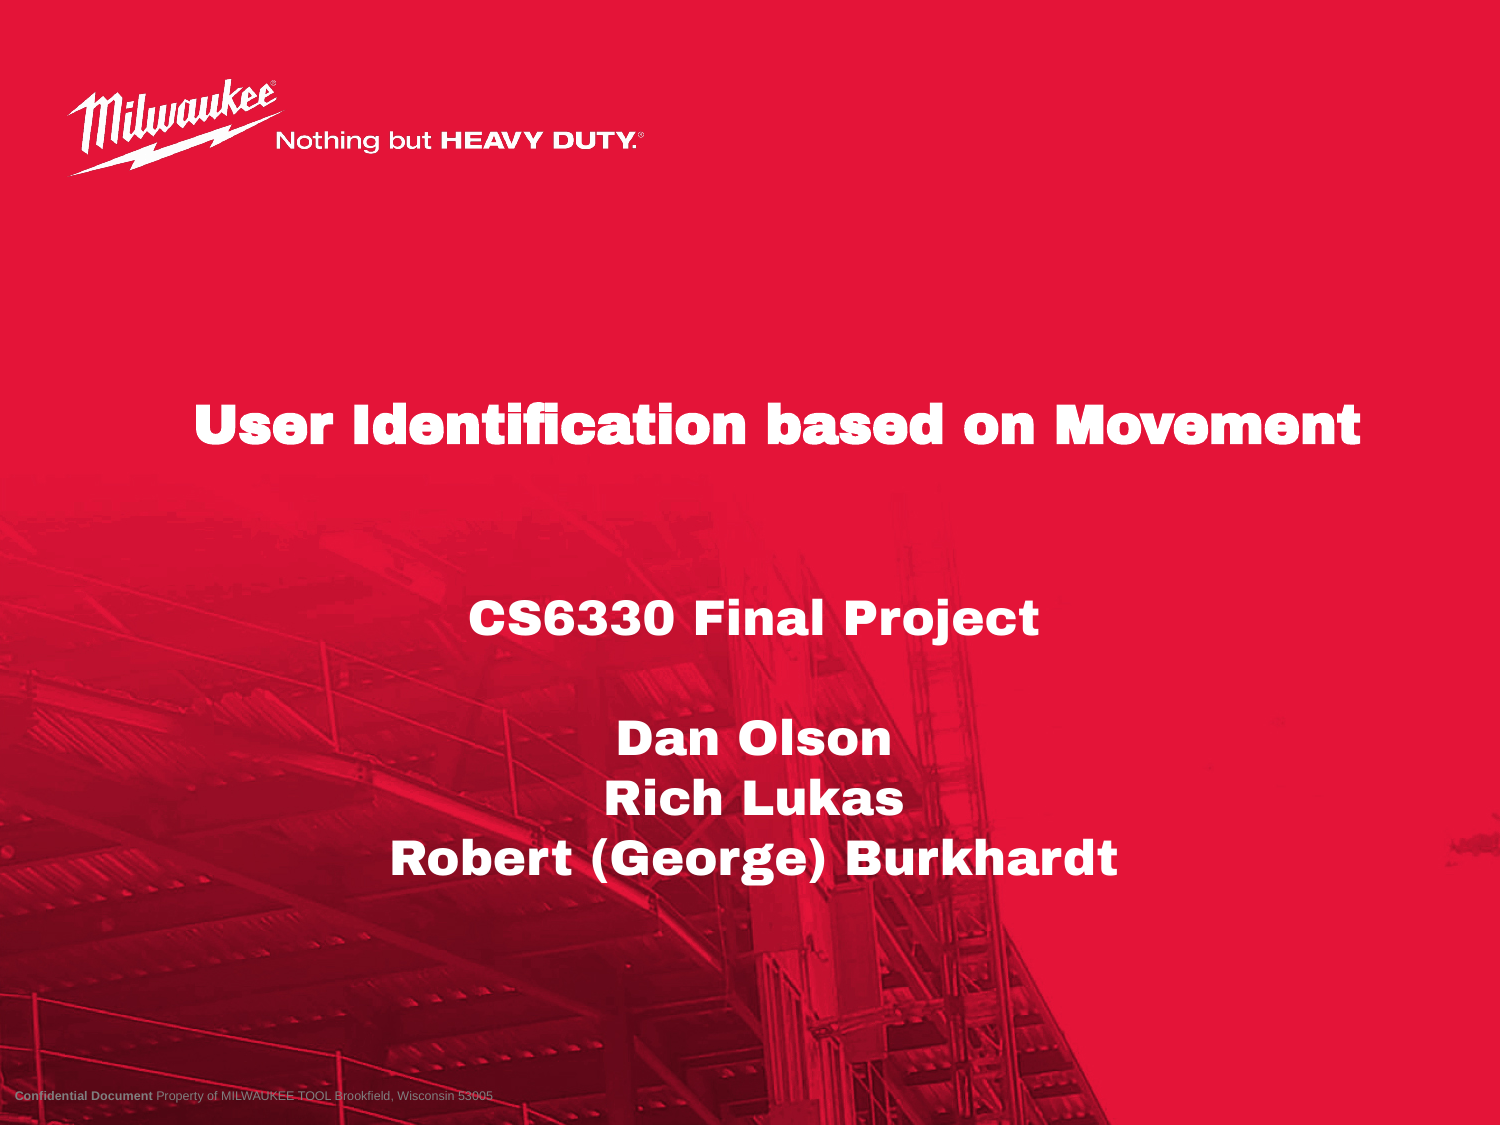

# User Identification based on Movement
CS6330 Final Project

Dan Olson
Rich Lukas
Robert (George) Burkhardt